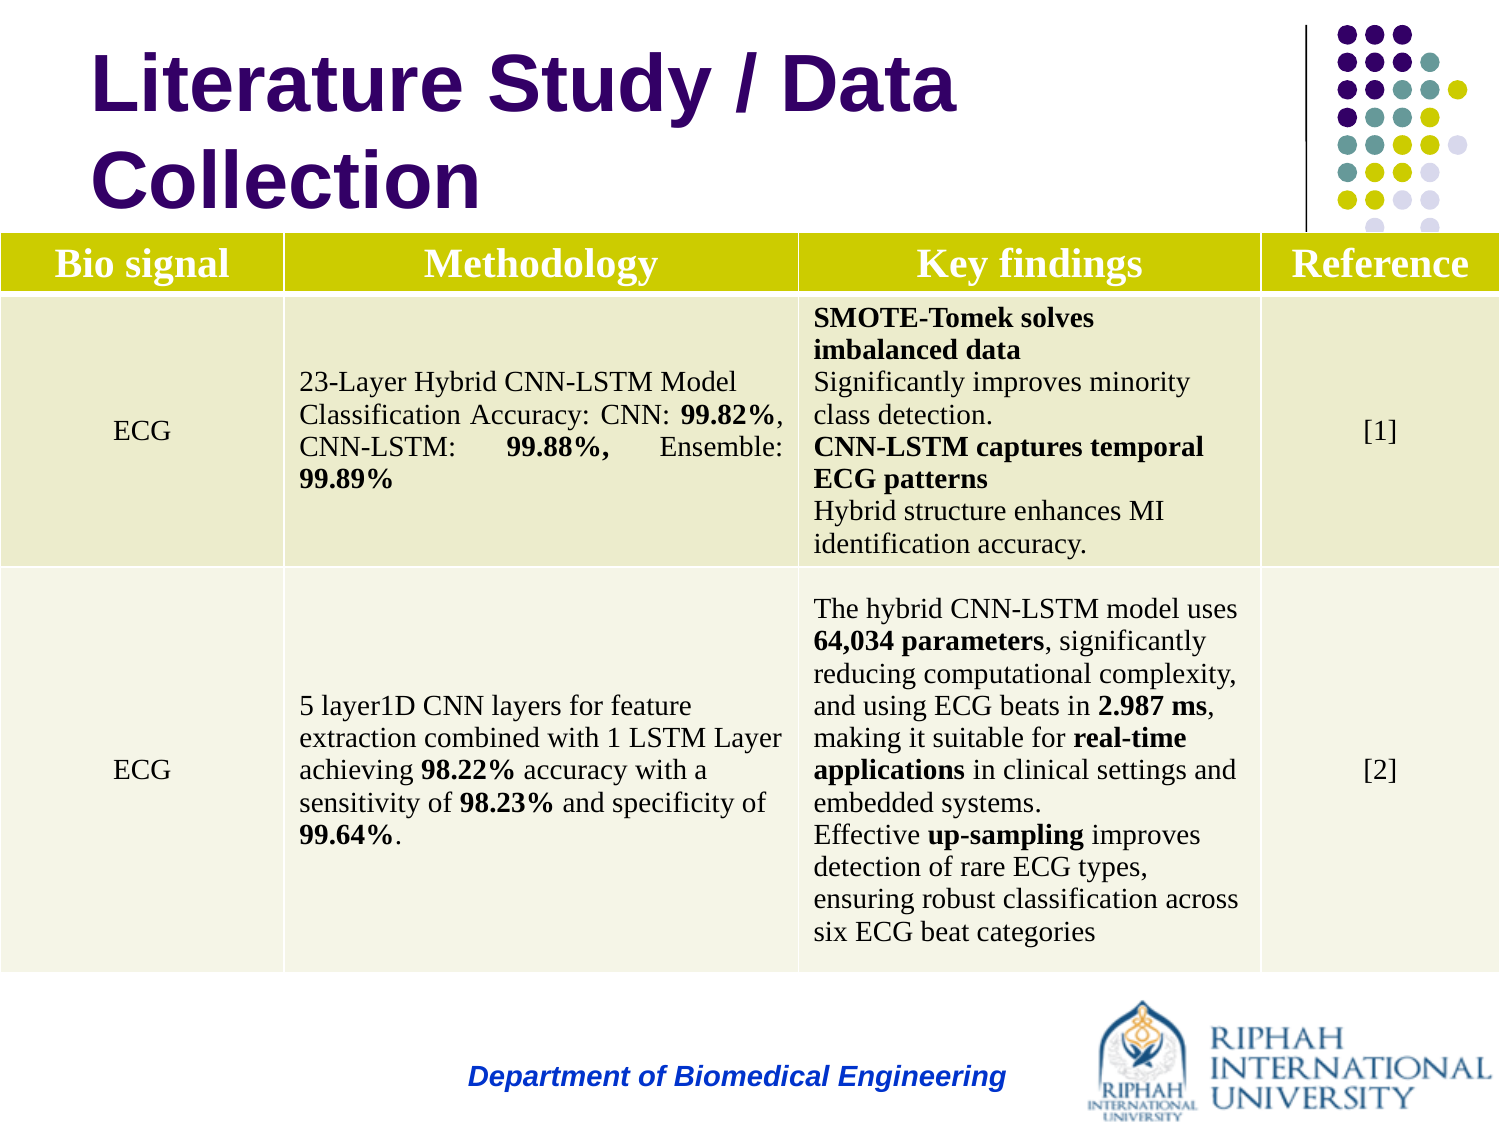

# Literature Study / Data Collection
| Bio signal | Methodology | Key findings | Reference |
| --- | --- | --- | --- |
| ECG | 23-Layer Hybrid CNN-LSTM Model Classification Accuracy: CNN: 99.82%, CNN-LSTM: 99.88%, Ensemble: 99.89% | SMOTE-Tomek solves imbalanced data Significantly improves minority class detection. CNN-LSTM captures temporal ECG patterns Hybrid structure enhances MI identification accuracy. | [1] |
| ECG | 5 layer1D CNN layers for feature extraction combined with 1 LSTM Layer achieving 98.22% accuracy with a sensitivity of 98.23% and specificity of 99.64%. | The hybrid CNN-LSTM model uses 64,034 parameters, significantly reducing computational complexity, and using ECG beats in 2.987 ms, making it suitable for real-time applications in clinical settings and embedded systems. Effective up-sampling improves detection of rare ECG types, ensuring robust classification across six ECG beat categories​ | [2] |
Department of Biomedical Engineering